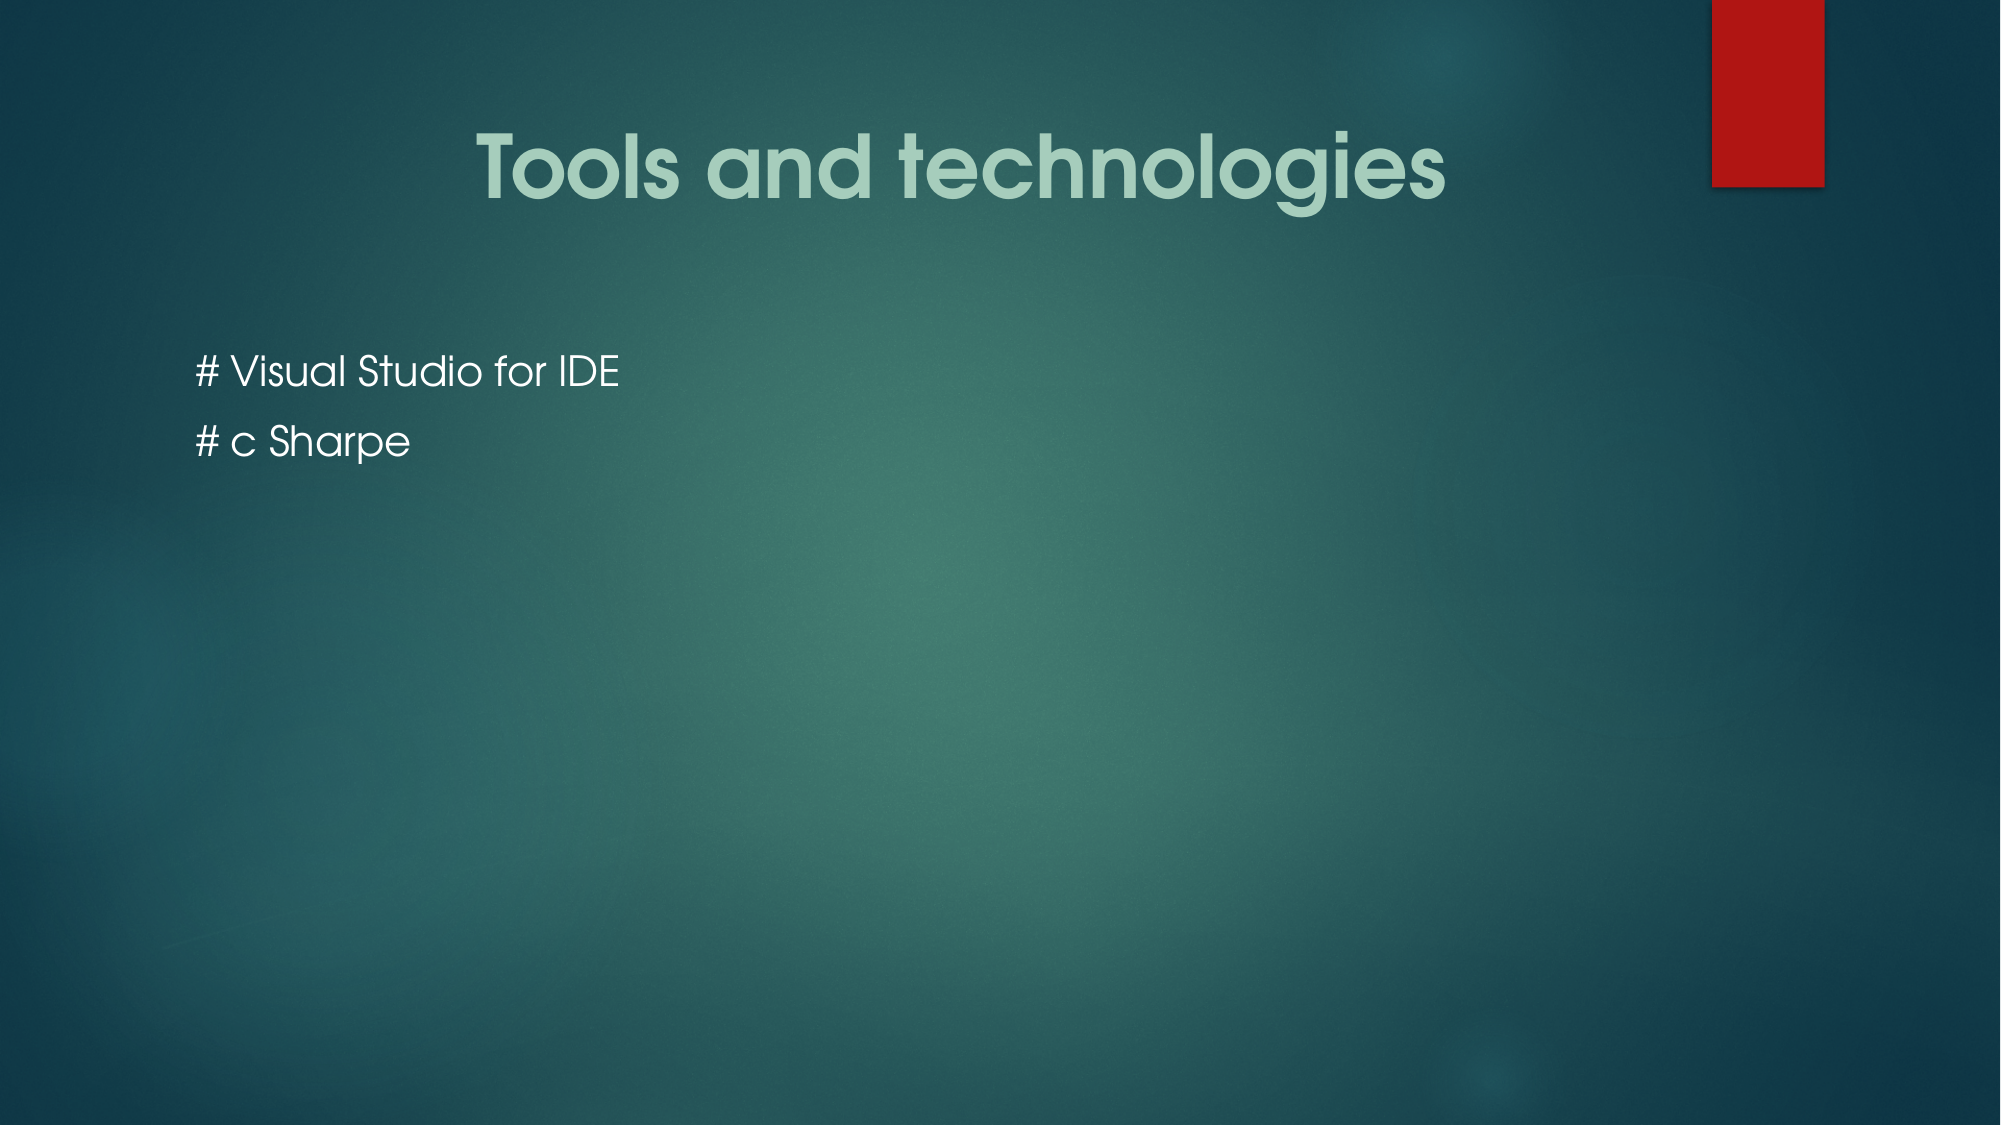

# Tools and technologies
# Visual Studio for IDE
# c Sharpe